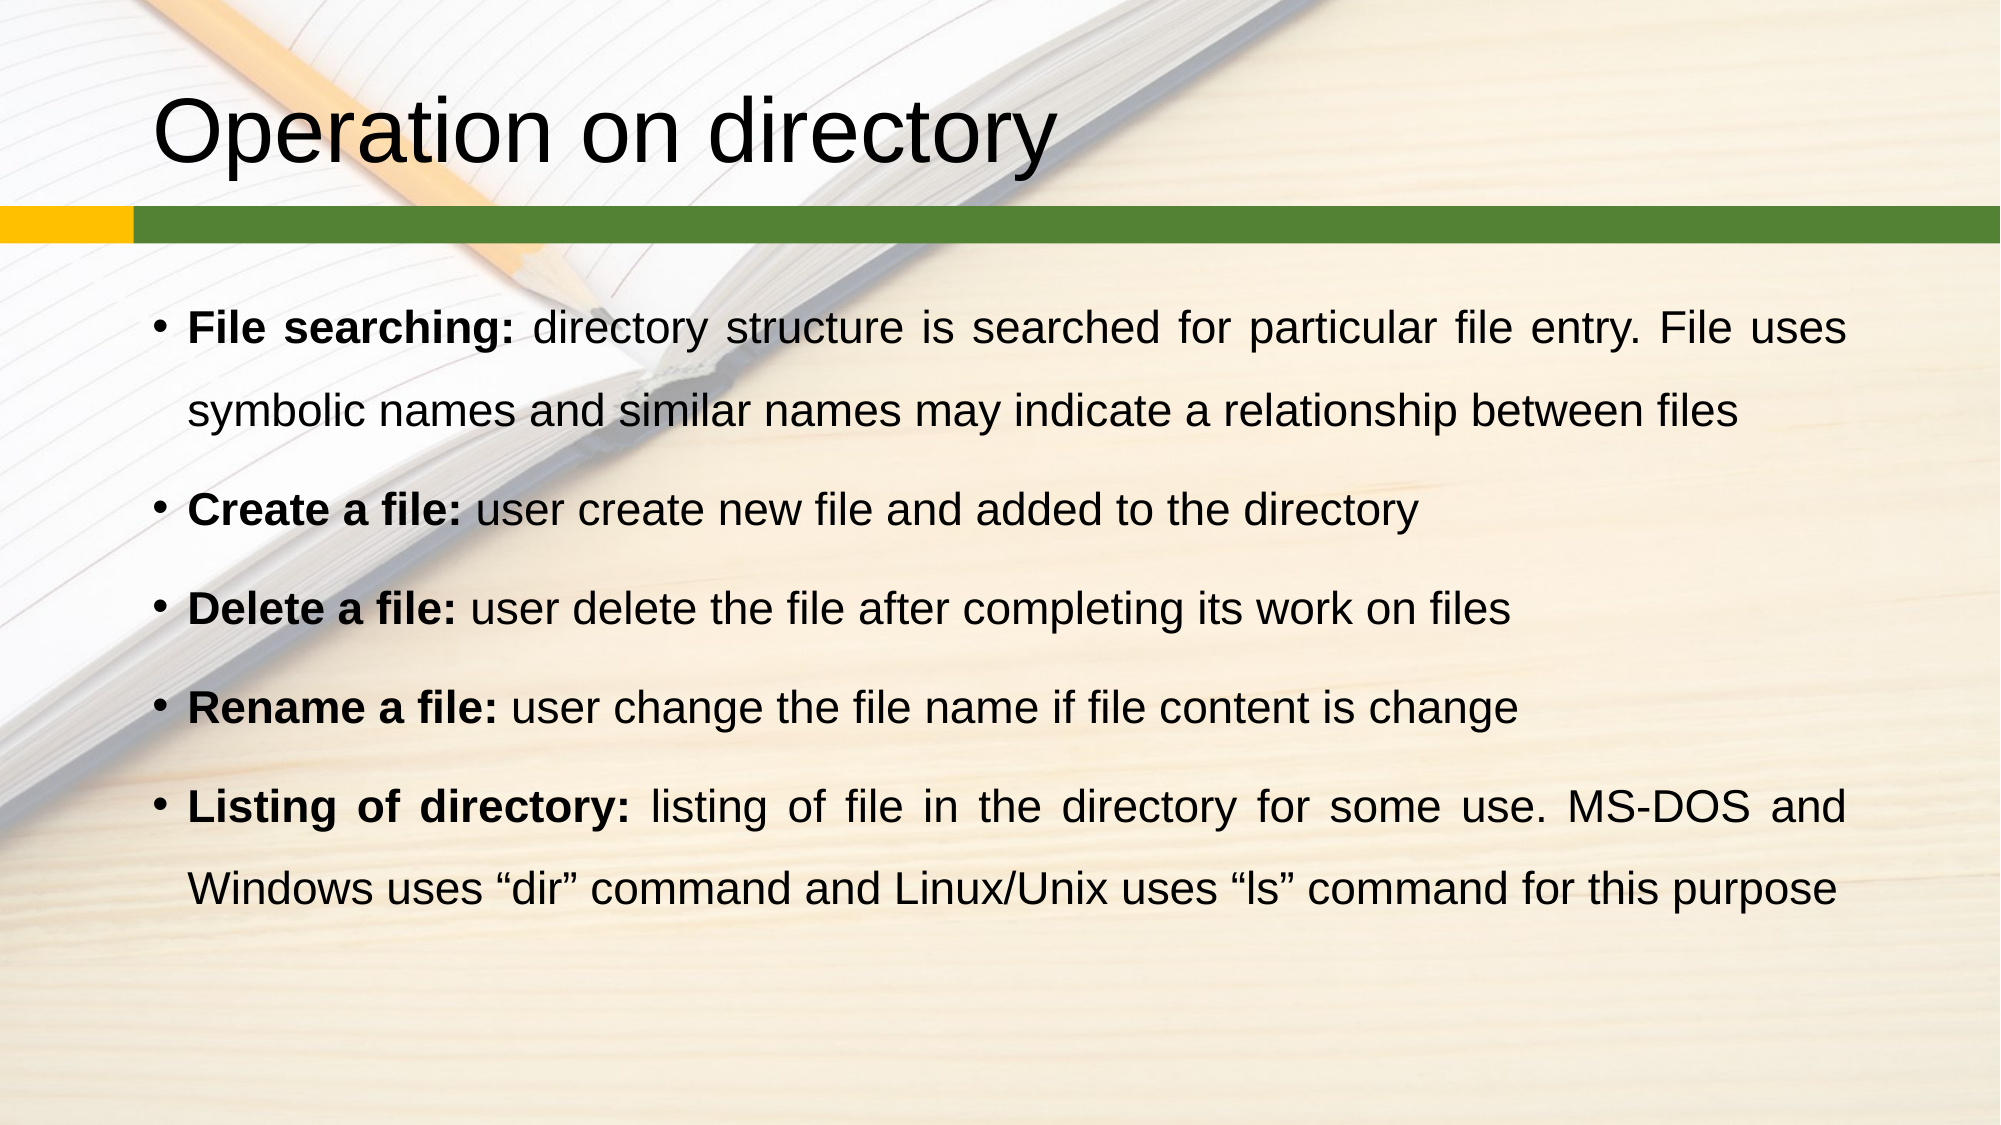

# Operation on directory
File searching: directory structure is searched for particular file entry. File uses symbolic names and similar names may indicate a relationship between files
Create a file: user create new file and added to the directory
Delete a file: user delete the file after completing its work on files
Rename a file: user change the file name if file content is change
Listing of directory: listing of file in the directory for some use. MS-DOS and Windows uses “dir” command and Linux/Unix uses “ls” command for this purpose